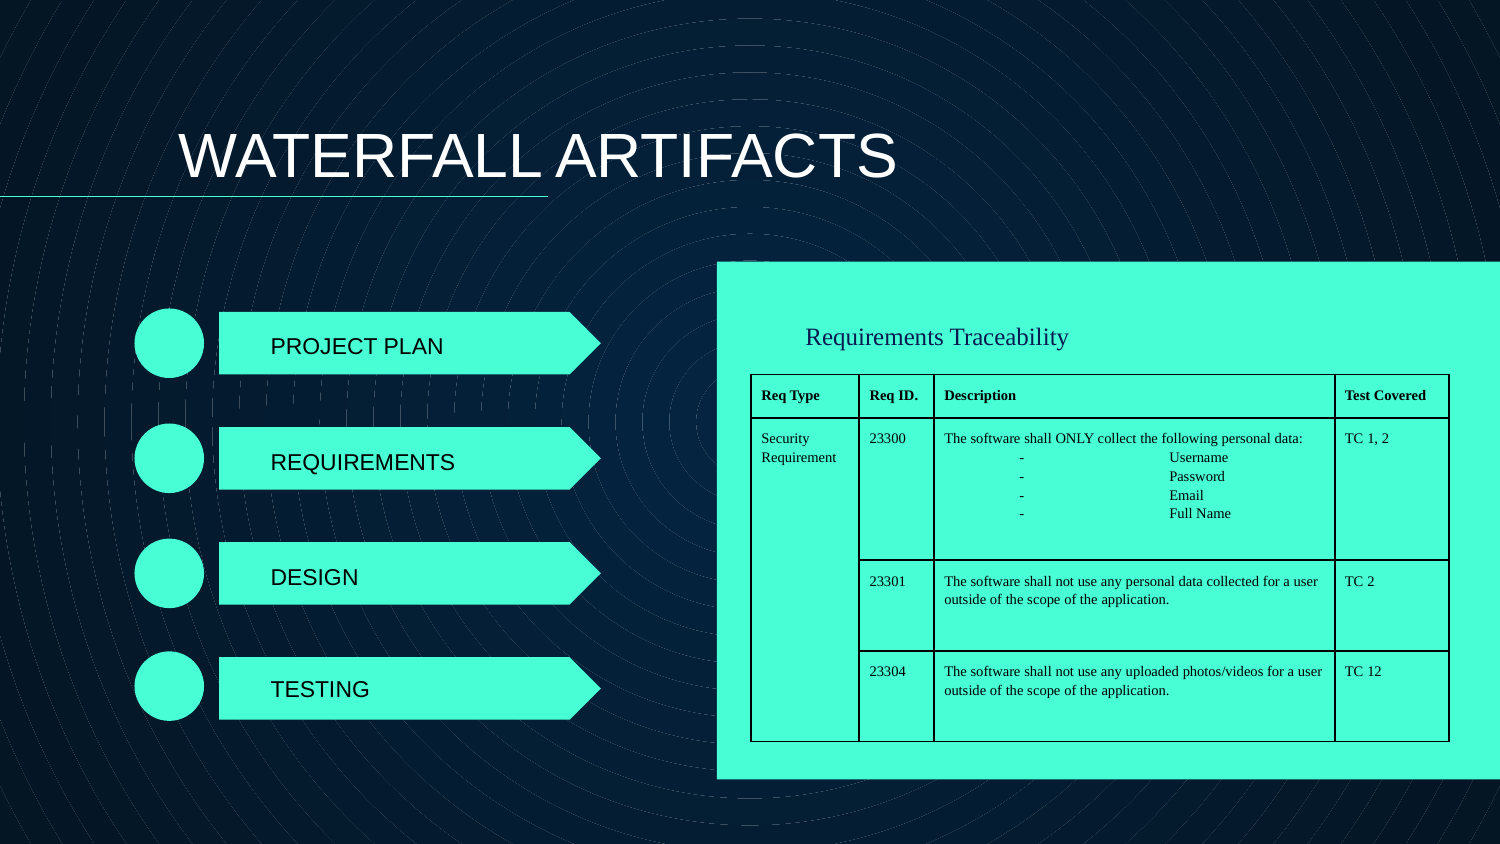

WATERFALL ARTIFACTS
Requirements Traceability

# PROJECT PLAN
| Req Type | Req ID. | Description | Test Covered |
| --- | --- | --- | --- |
| Security Requirement | 23300 | The software shall ONLY collect the following personal data: - Username - Password - Email - Full Name | TC 1, 2 |
|  | 23301 | The software shall not use any personal data collected for a user outside of the scope of the application. | TC 2 |
|  | 23304 | The software shall not use any uploaded photos/videos for a user outside of the scope of the application. | TC 12 |

REQUIREMENTS

DESIGN

TESTING